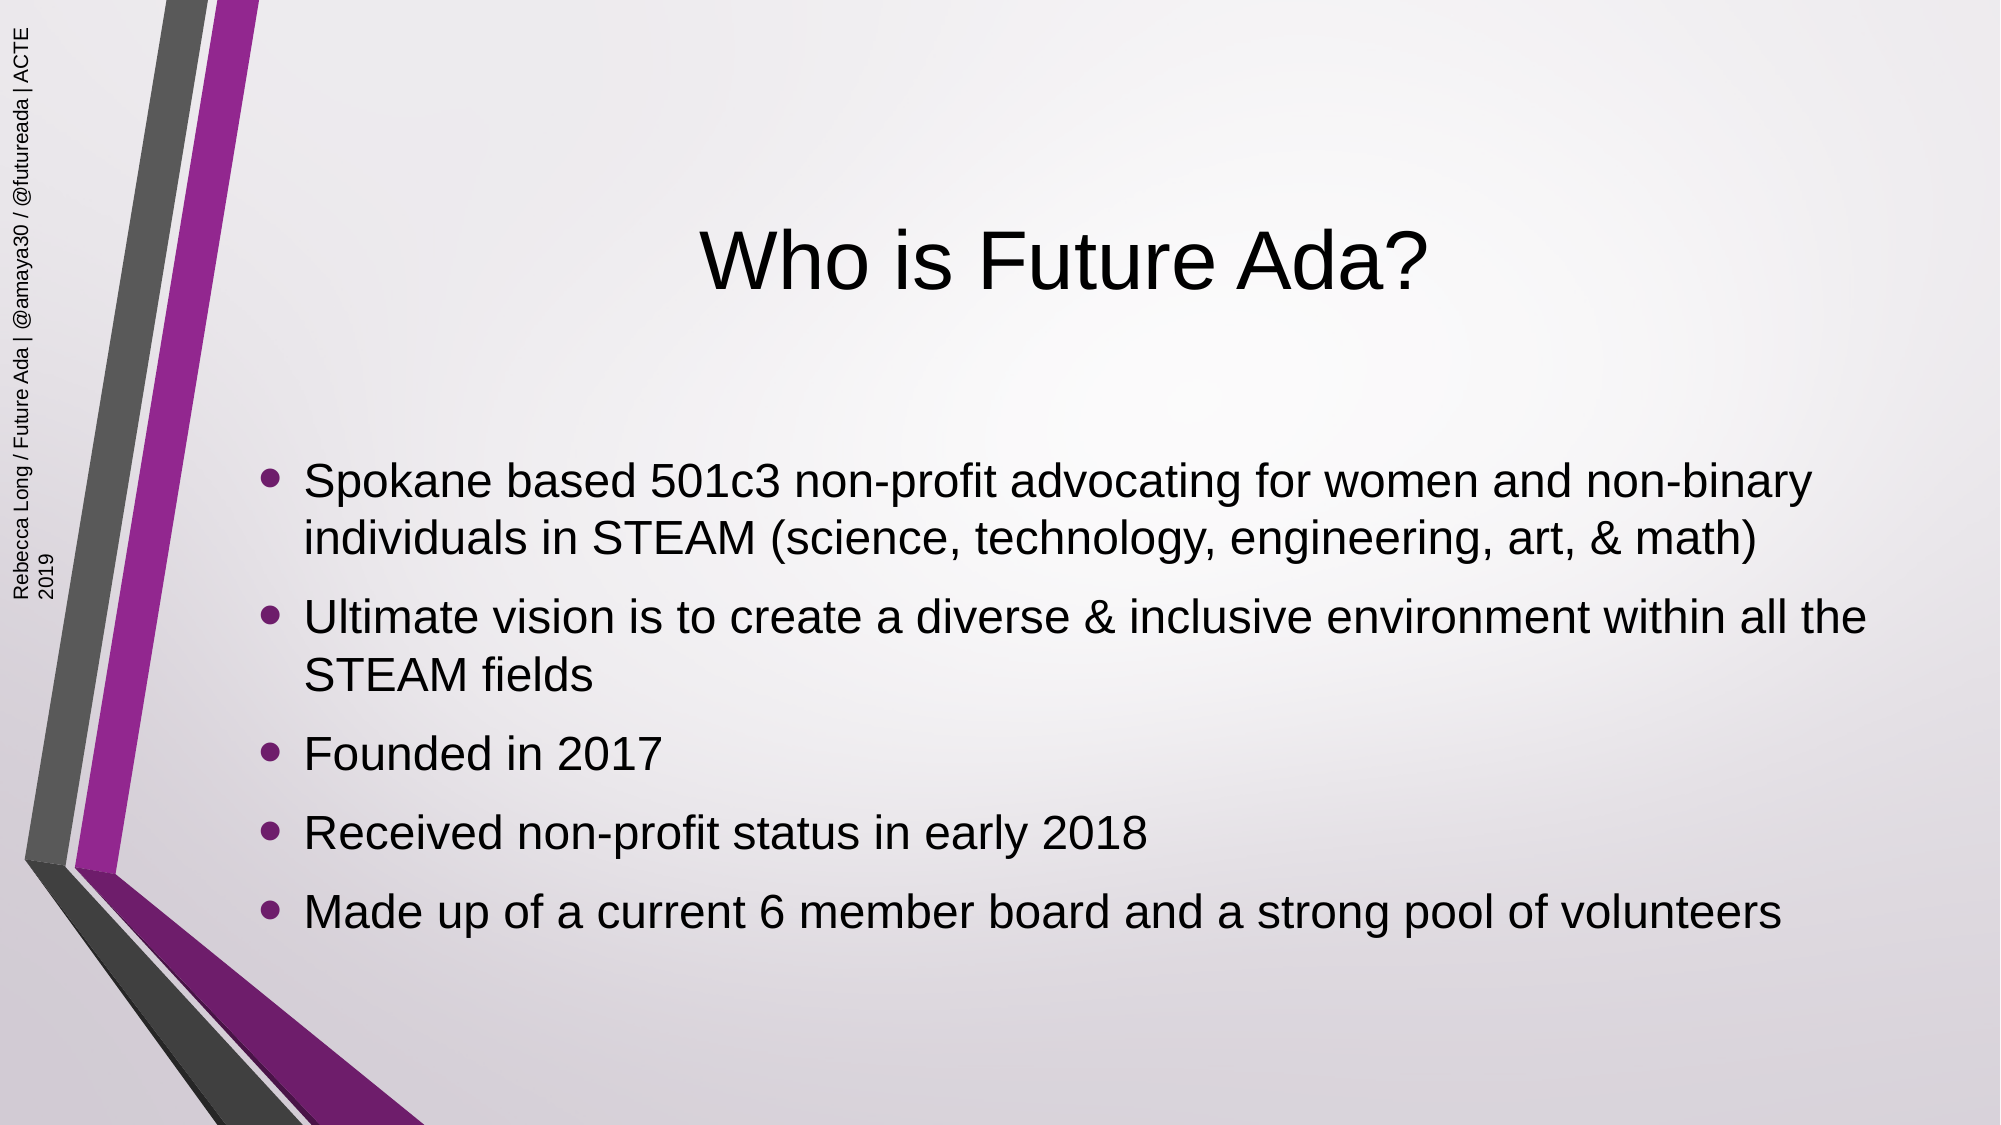

# Who is Future Ada?
Rebecca Long / Future Ada | @amaya30 / @futureada | ACTE 2019
Spokane based 501c3 non-profit advocating for women and non-binary individuals in STEAM (science, technology, engineering, art, & math)
Ultimate vision is to create a diverse & inclusive environment within all the STEAM fields
Founded in 2017
Received non-profit status in early 2018
Made up of a current 6 member board and a strong pool of volunteers